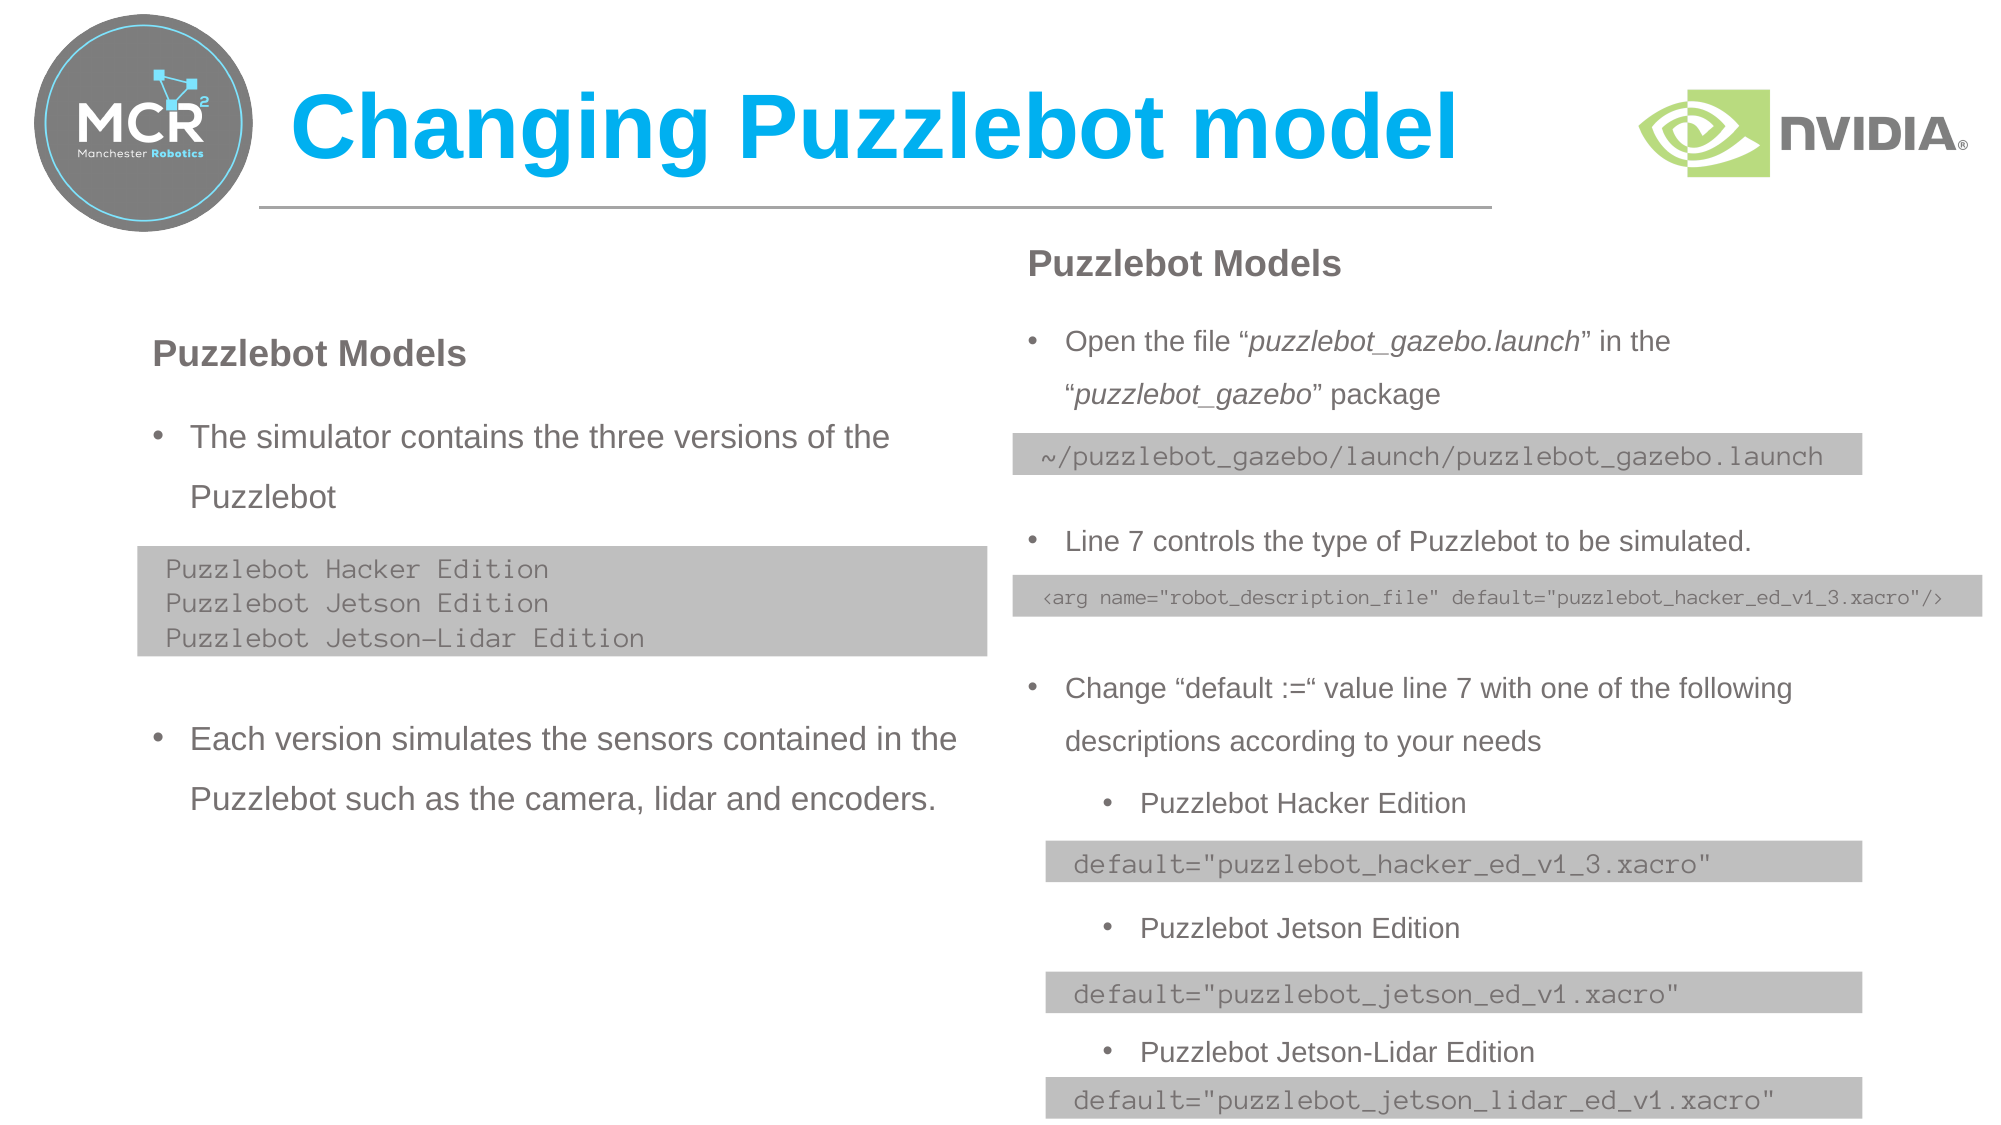

# Changing Puzzlebot model
Puzzlebot Models
Open the file “puzzlebot_gazebo.launch” in the “puzzlebot_gazebo” package

Line 7 controls the type of Puzzlebot to be simulated.

Change “default :=“ value line 7 with one of the following descriptions according to your needs
Puzzlebot Hacker Edition

Puzzlebot Jetson Edition

Puzzlebot Jetson-Lidar Edition

Puzzlebot Models
The simulator contains the three versions of the Puzzlebot

Each version simulates the sensors contained in the Puzzlebot such as the camera, lidar and encoders.

~/puzzlebot_gazebo/launch/puzzlebot_gazebo.launch
Puzzlebot Hacker Edition
Puzzlebot Jetson Edition
Puzzlebot Jetson-Lidar Edition
<arg name="robot_description_file" default="puzzlebot_hacker_ed_v1_3.xacro"/>
default="puzzlebot_hacker_ed_v1_3.xacro"
default="puzzlebot_jetson_ed_v1.xacro"
default="puzzlebot_jetson_lidar_ed_v1.xacro"